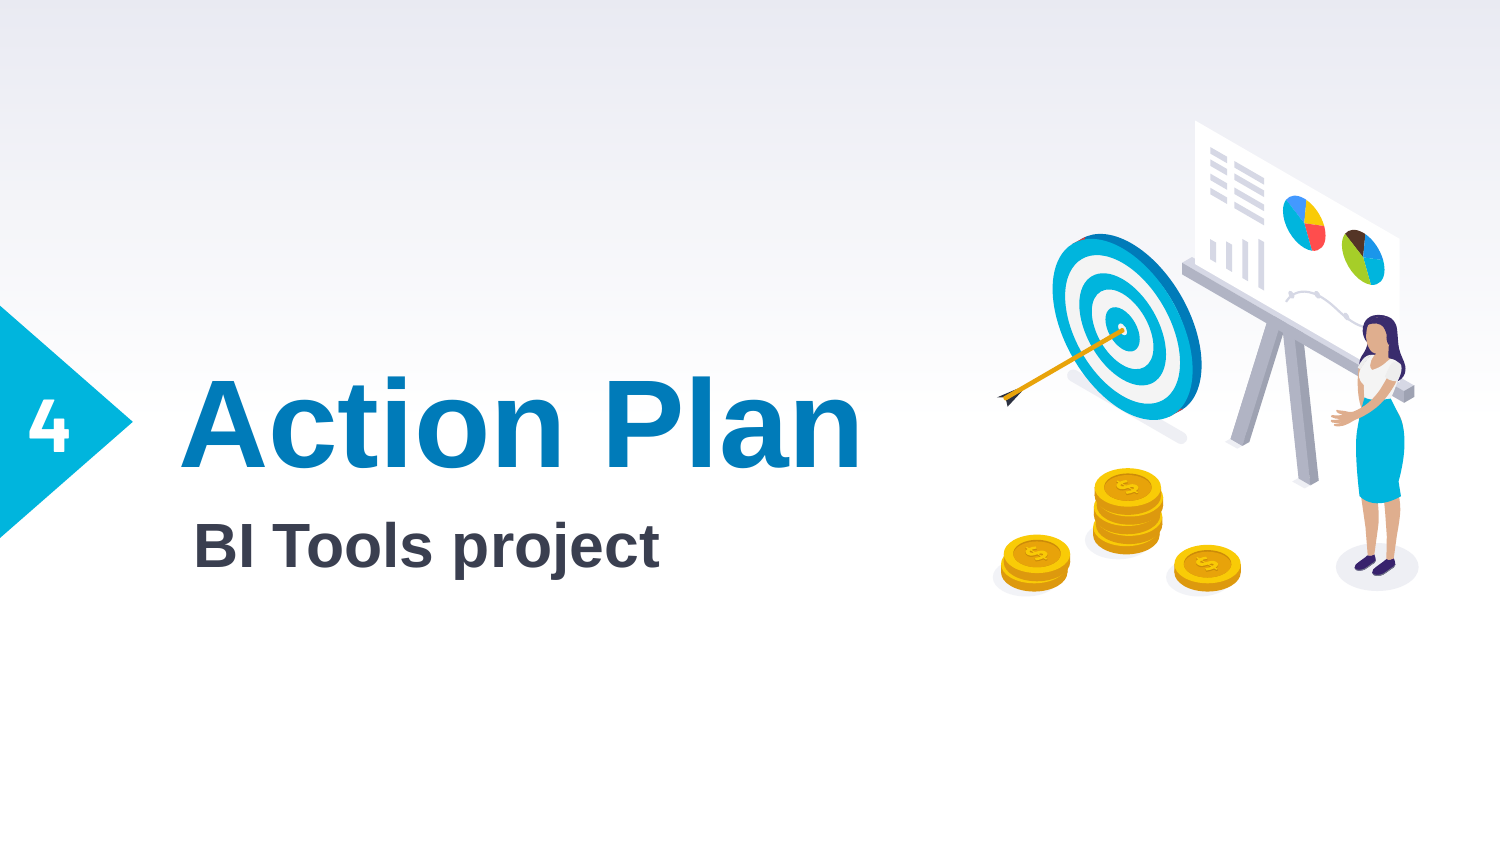

# Action Plan

4
BI Tools project